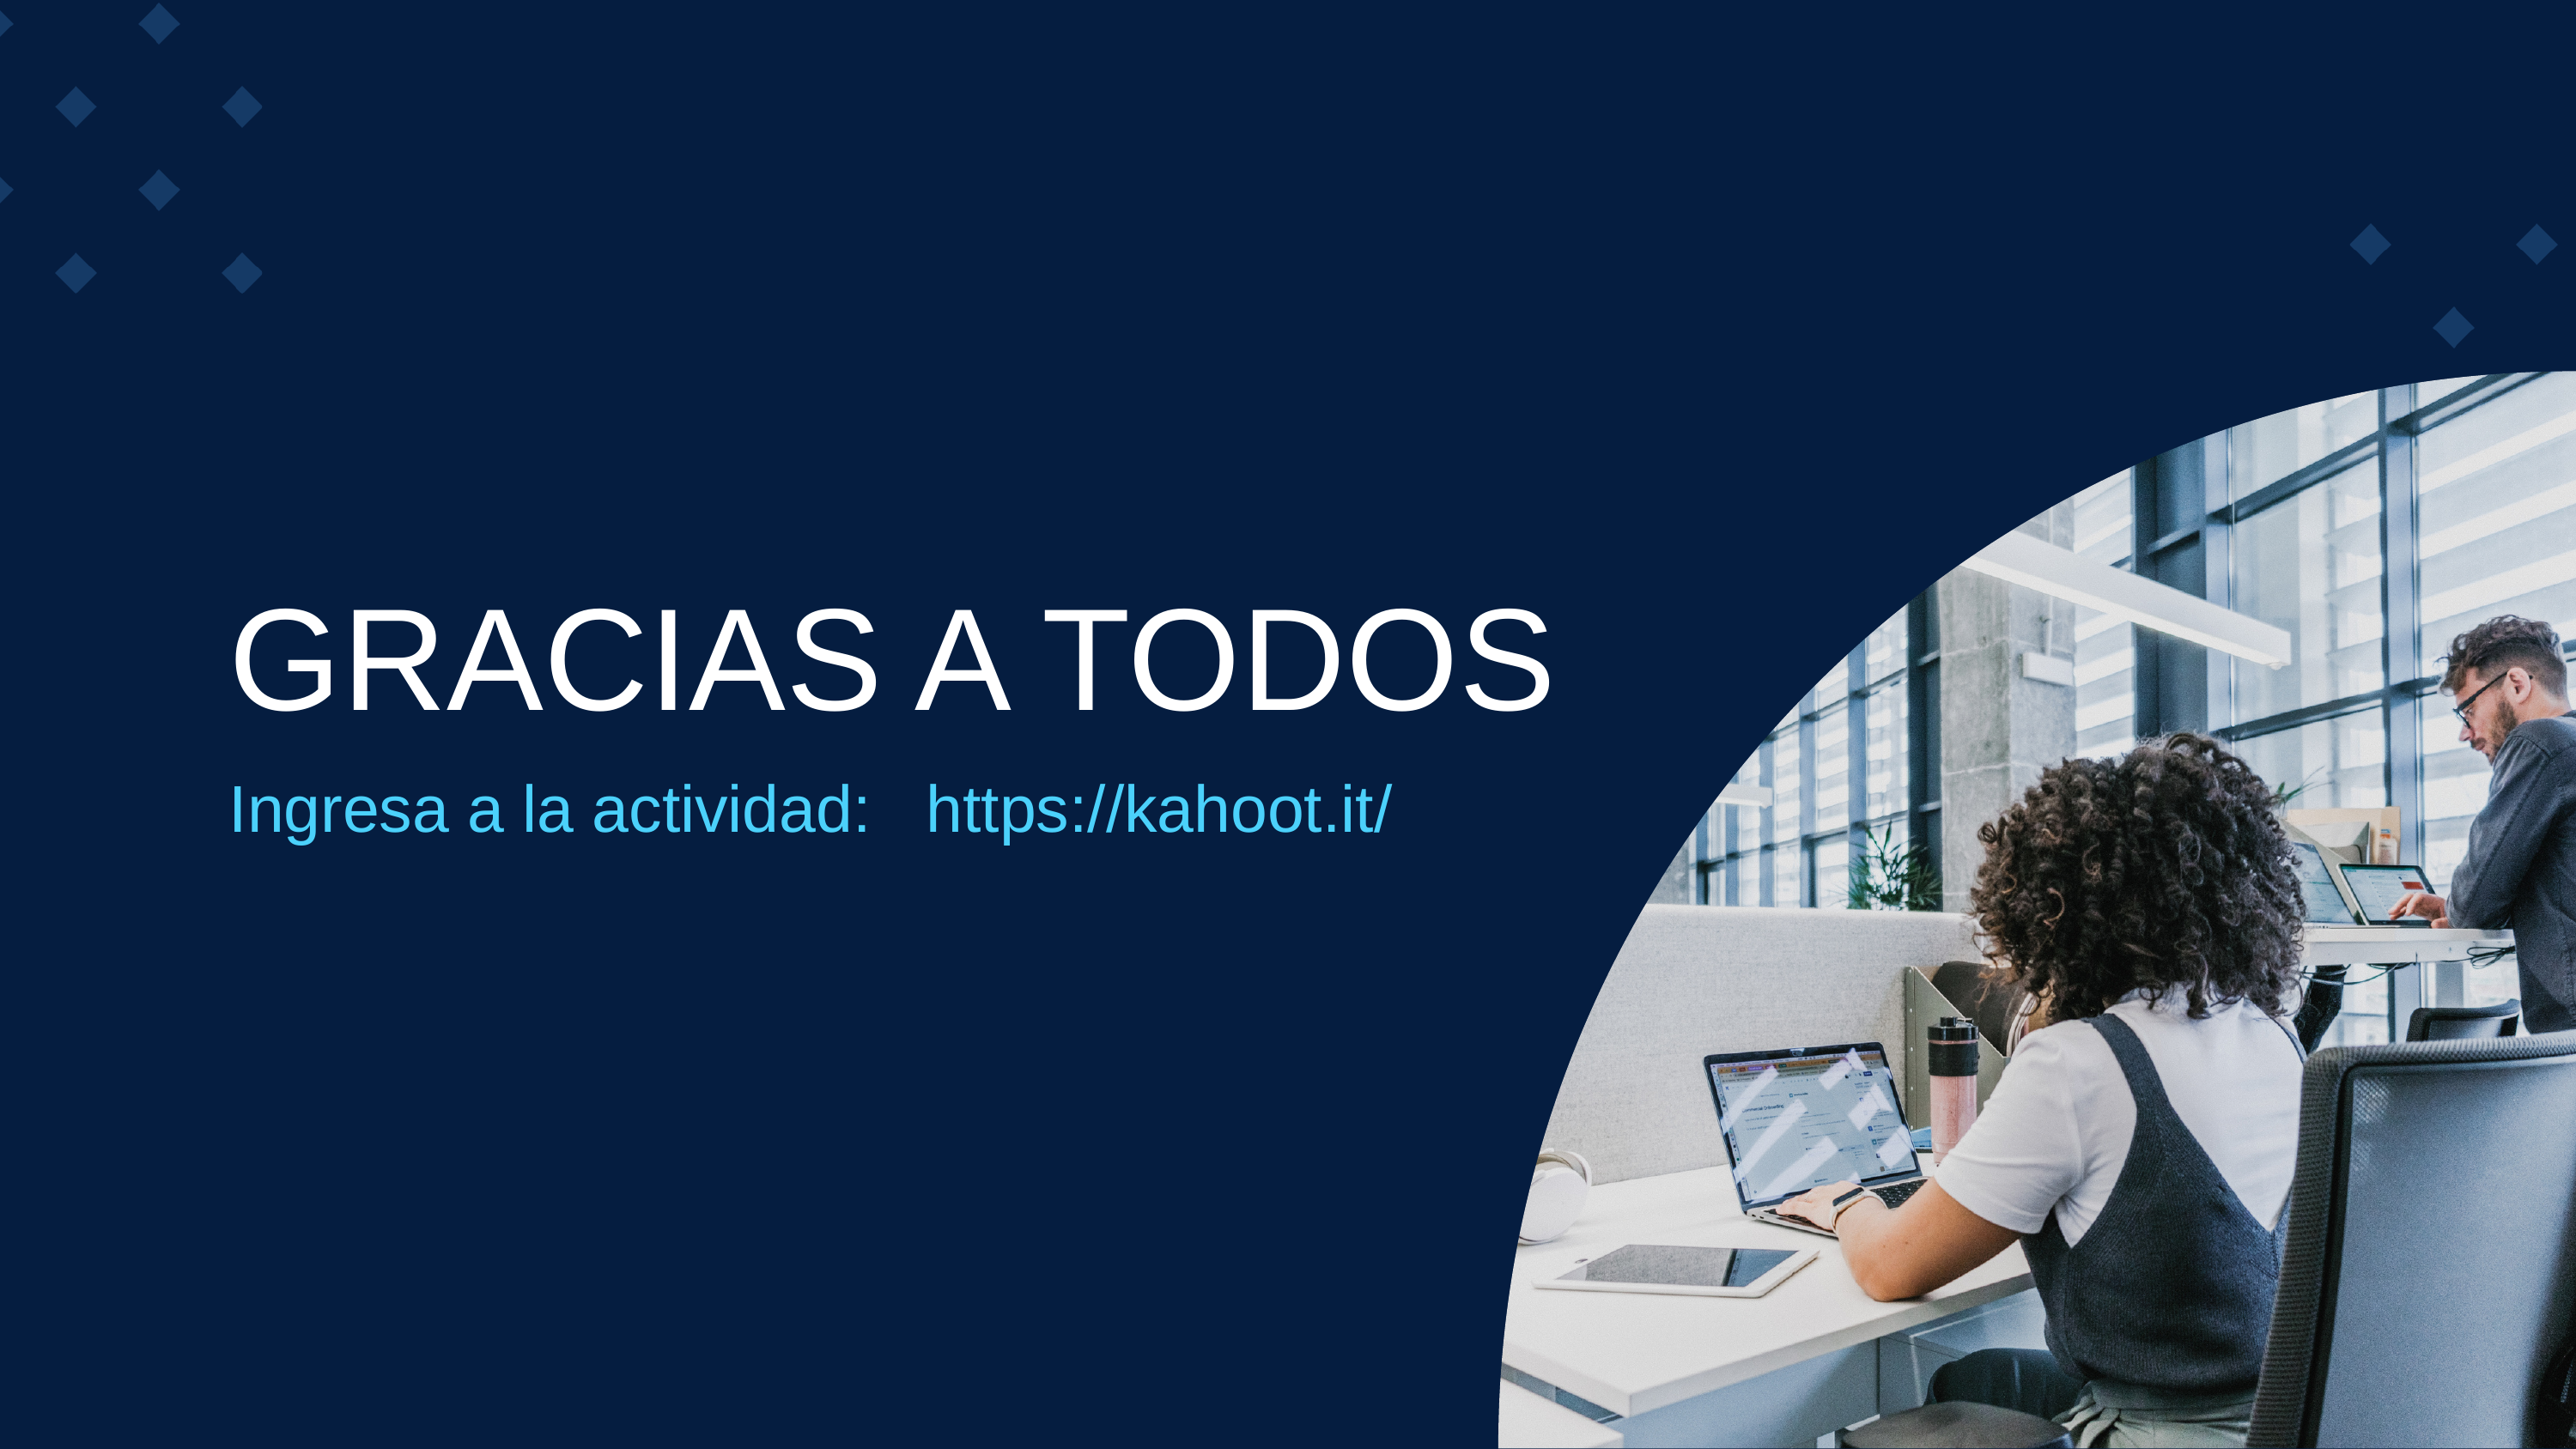

GRACIAS A TODOS
Ingresa a la actividad:   https://kahoot.it/